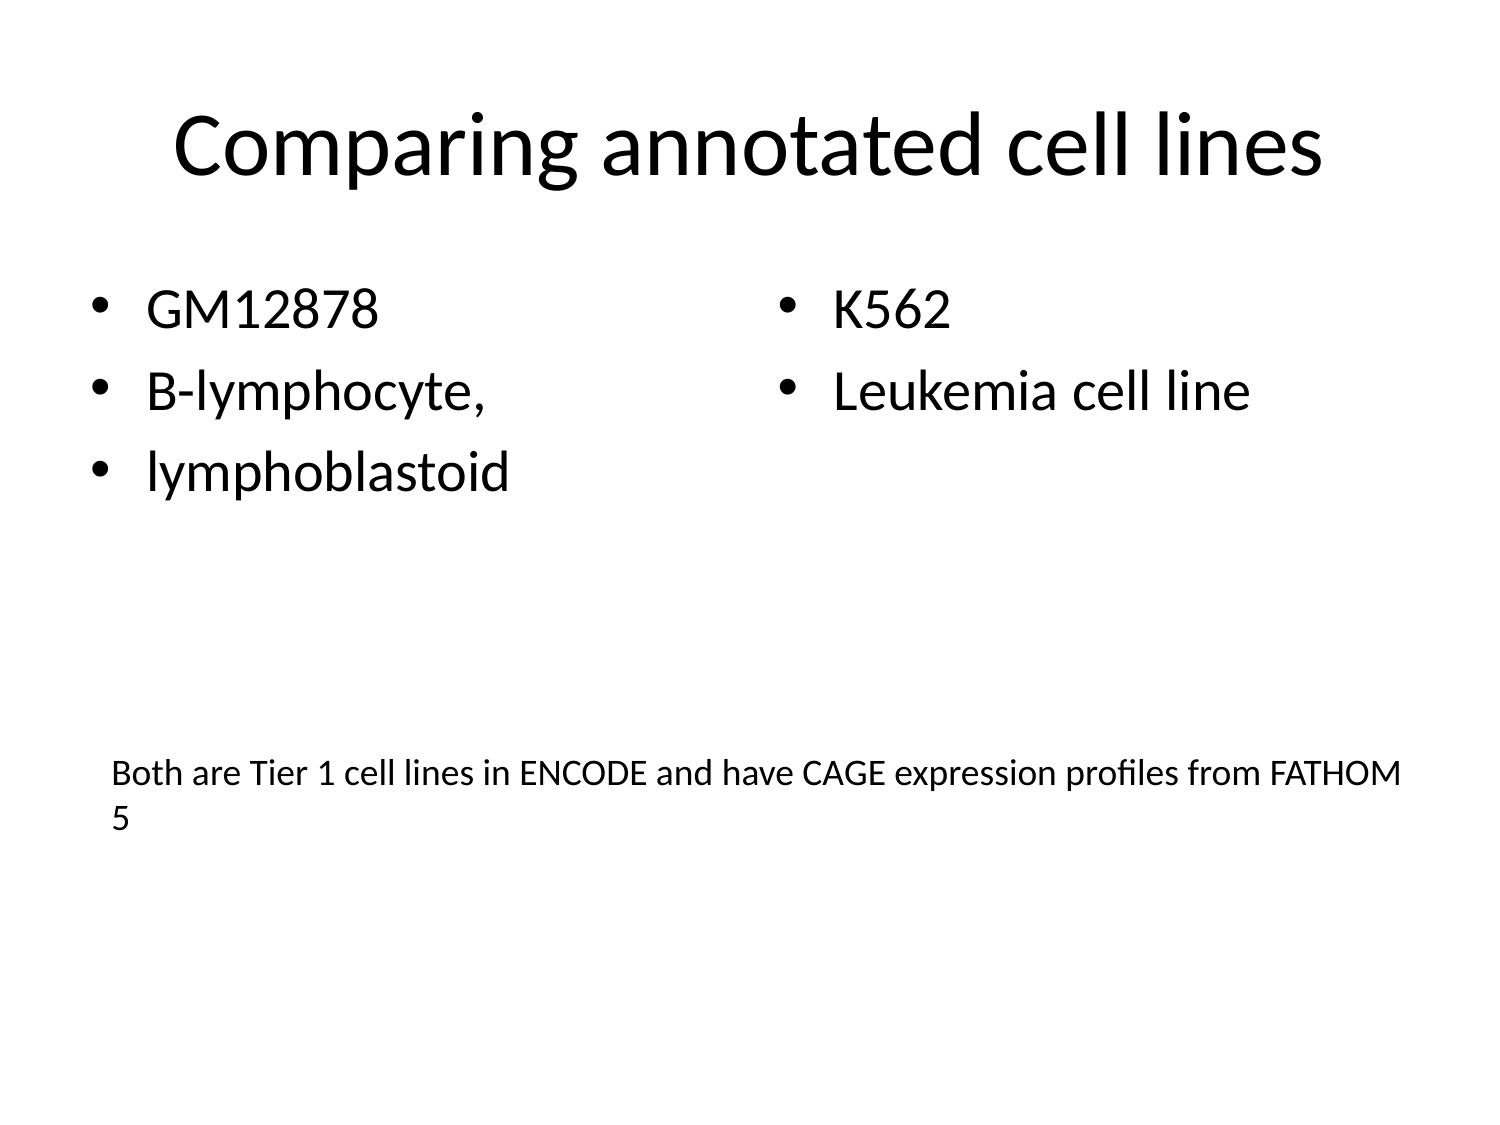

# Comparing annotated cell lines
GM12878
B-lymphocyte,
lymphoblastoid
K562
Leukemia cell line

Both are Tier 1 cell lines in ENCODE and have CAGE expression profiles from FATHOM 5